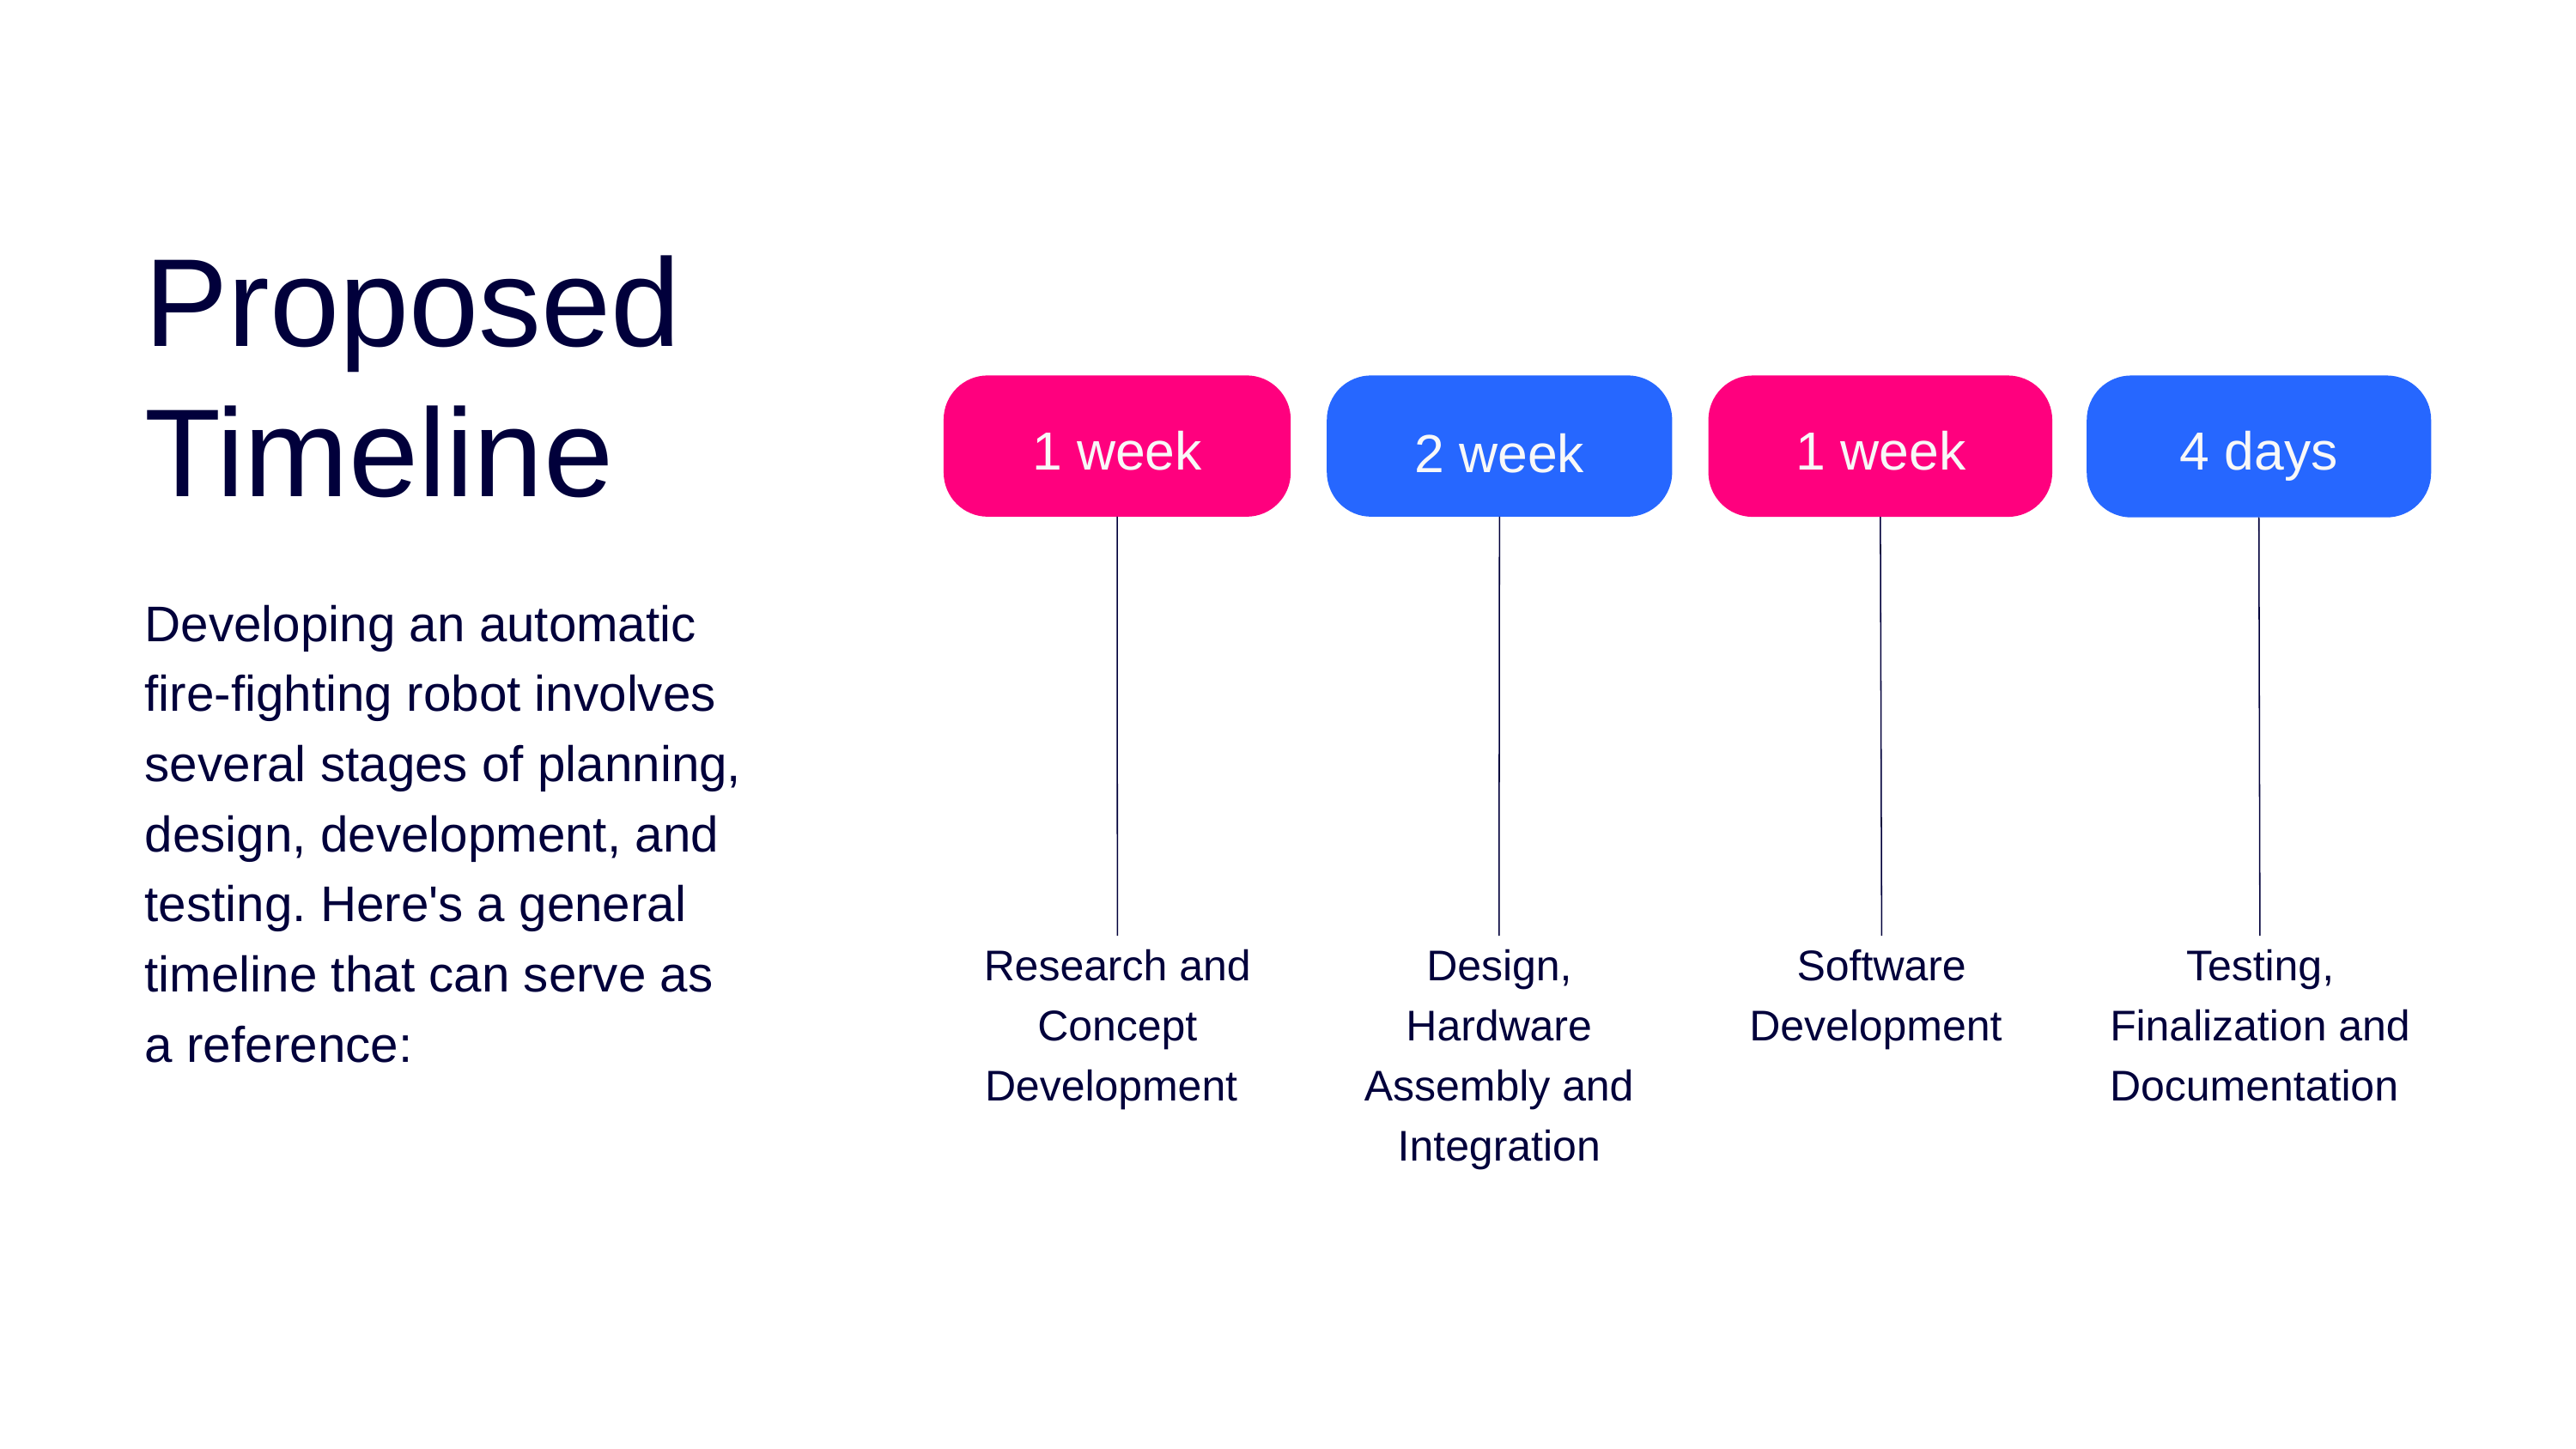

Proposed Timeline
Developing an automatic fire-fighting robot involves several stages of planning, design, development, and testing. Here's a general timeline that can serve as a reference:

1 week

1 week

4 days

2 week

Research and Concept Development
Software Development
Testing, Finalization and Documentation
Design,
Hardware Assembly and Integration